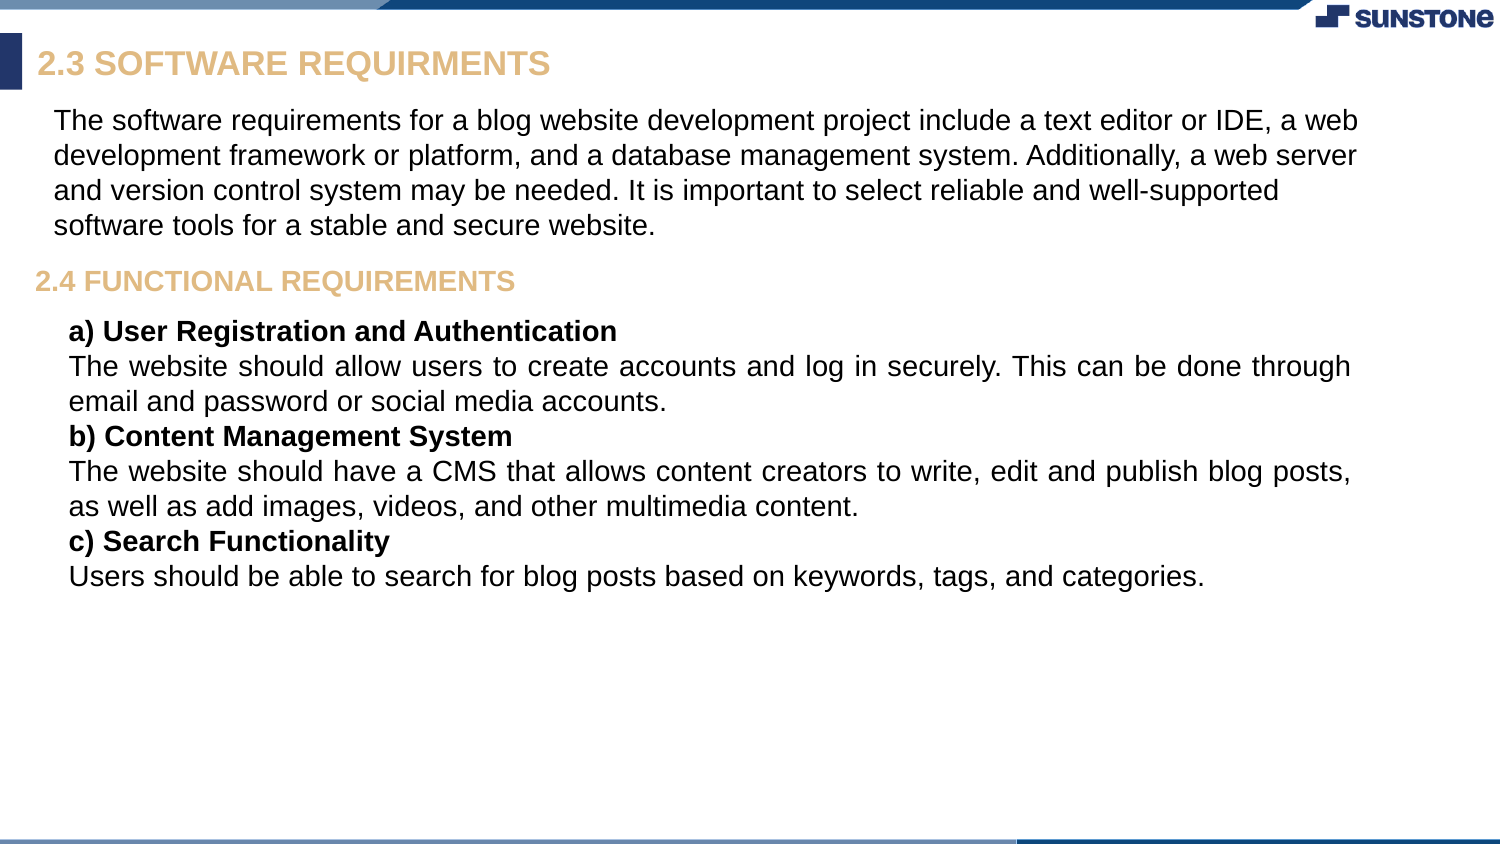

# 2.3 SOFTWARE REQUIRMENTS
The software requirements for a blog website development project include a text editor or IDE, a web development framework or platform, and a database management system. Additionally, a web server and version control system may be needed. It is important to select reliable and well-supported software tools for a stable and secure website.
2.4 FUNCTIONAL REQUIREMENTS
a) User Registration and Authentication
The website should allow users to create accounts and log in securely. This can be done through email and password or social media accounts.
b) Content Management System
The website should have a CMS that allows content creators to write, edit and publish blog posts, as well as add images, videos, and other multimedia content.
c) Search Functionality
Users should be able to search for blog posts based on keywords, tags, and categories.